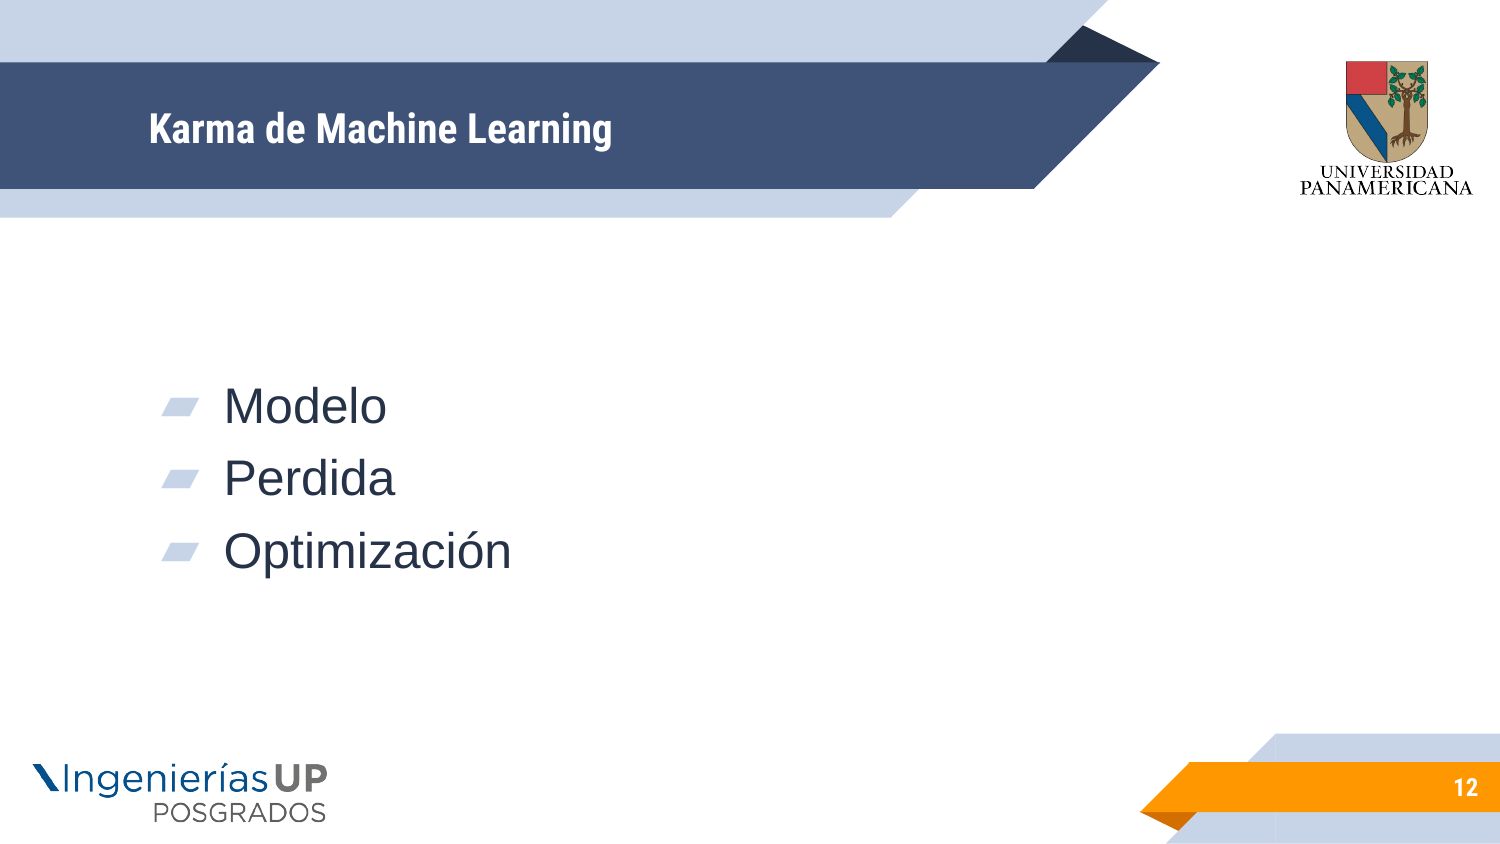

# Karma de Machine Learning
Modelo
Perdida
Optimización
12